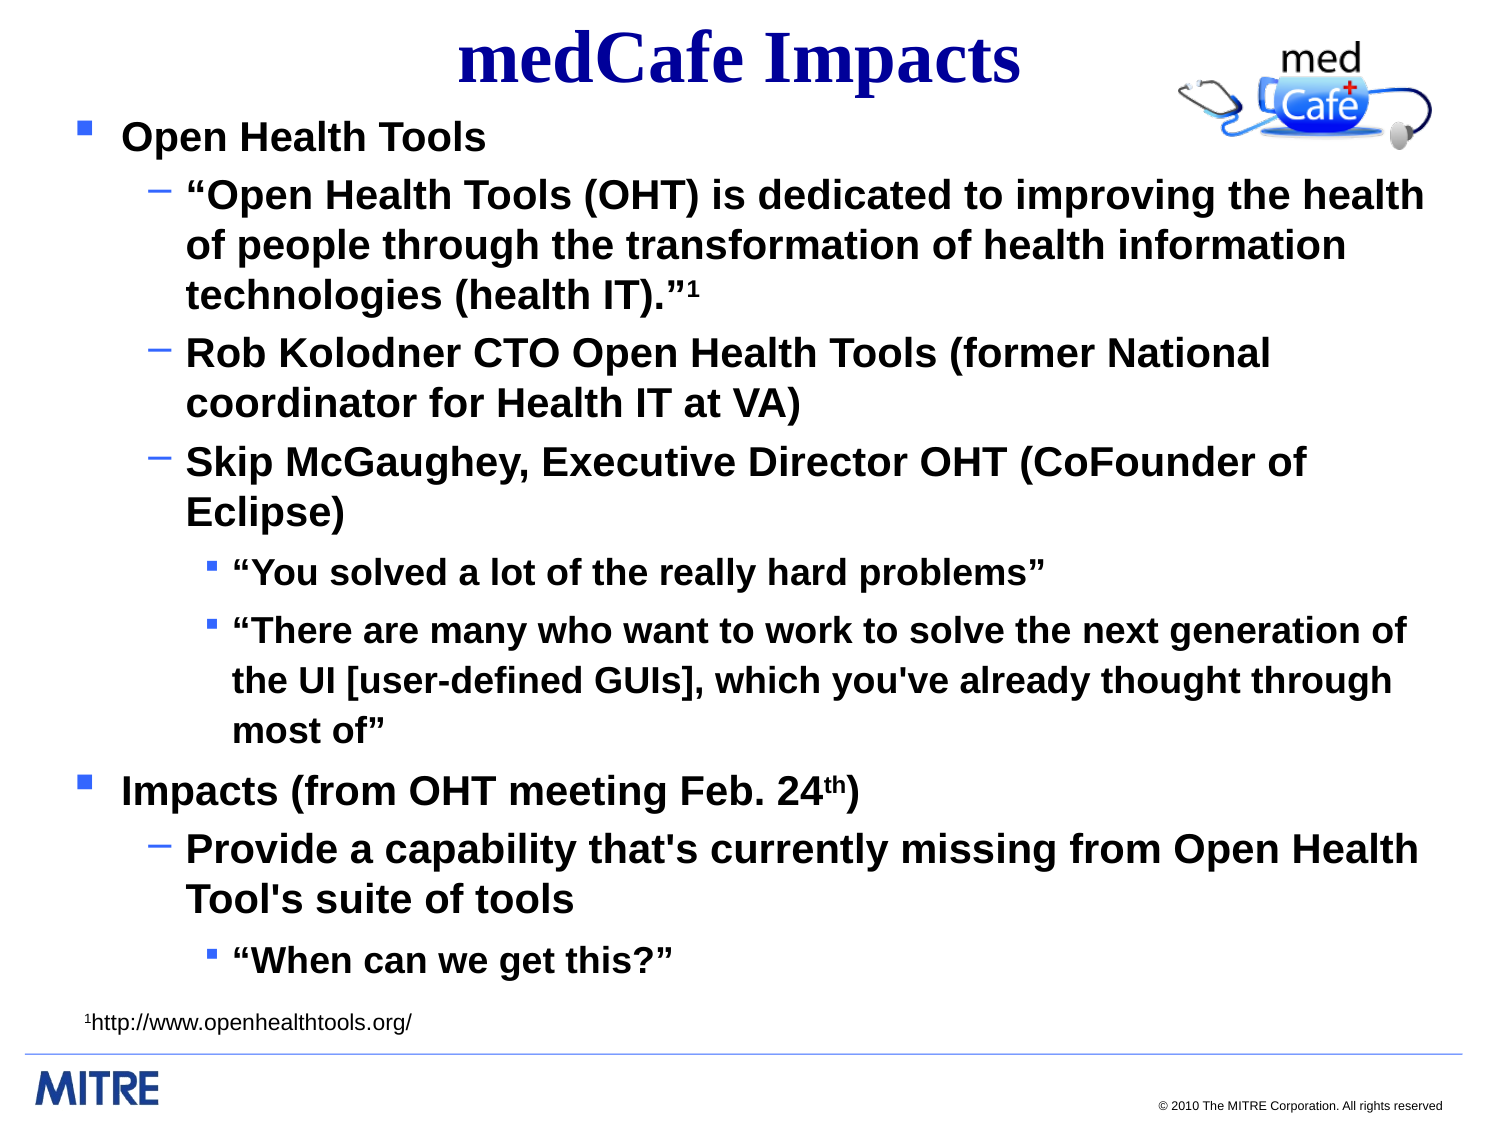

# medCafe Impacts
Open Health Tools
“Open Health Tools (OHT) is dedicated to improving the health of people through the transformation of health information technologies (health IT).”1
Rob Kolodner CTO Open Health Tools (former National coordinator for Health IT at VA)
Skip McGaughey, Executive Director OHT (CoFounder of Eclipse)
“You solved a lot of the really hard problems”
“There are many who want to work to solve the next generation of the UI [user-defined GUIs], which you've already thought through most of”
Impacts (from OHT meeting Feb. 24th)
Provide a capability that's currently missing from Open Health Tool's suite of tools
“When can we get this?”

1http://www.openhealthtools.org/